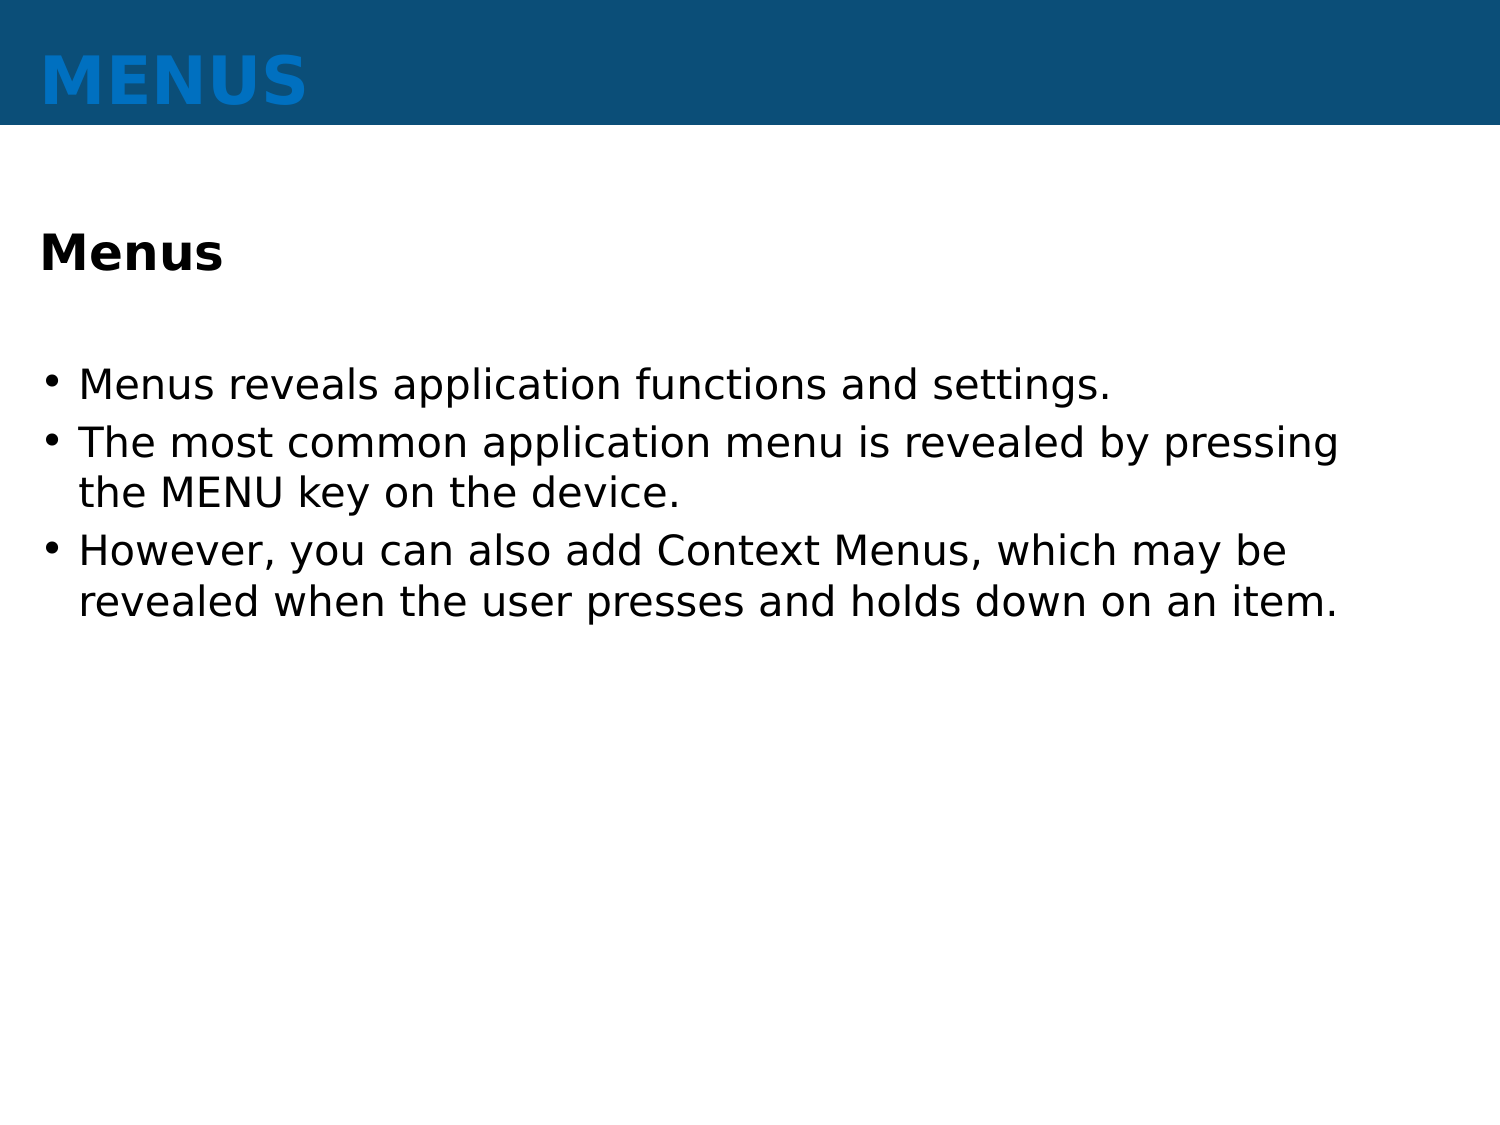

# MENUS
Menus
Menus reveals application functions and settings.
The most common application menu is revealed by pressing the MENU key on the device.
However, you can also add Context Menus, which may be revealed when the user presses and holds down on an item.